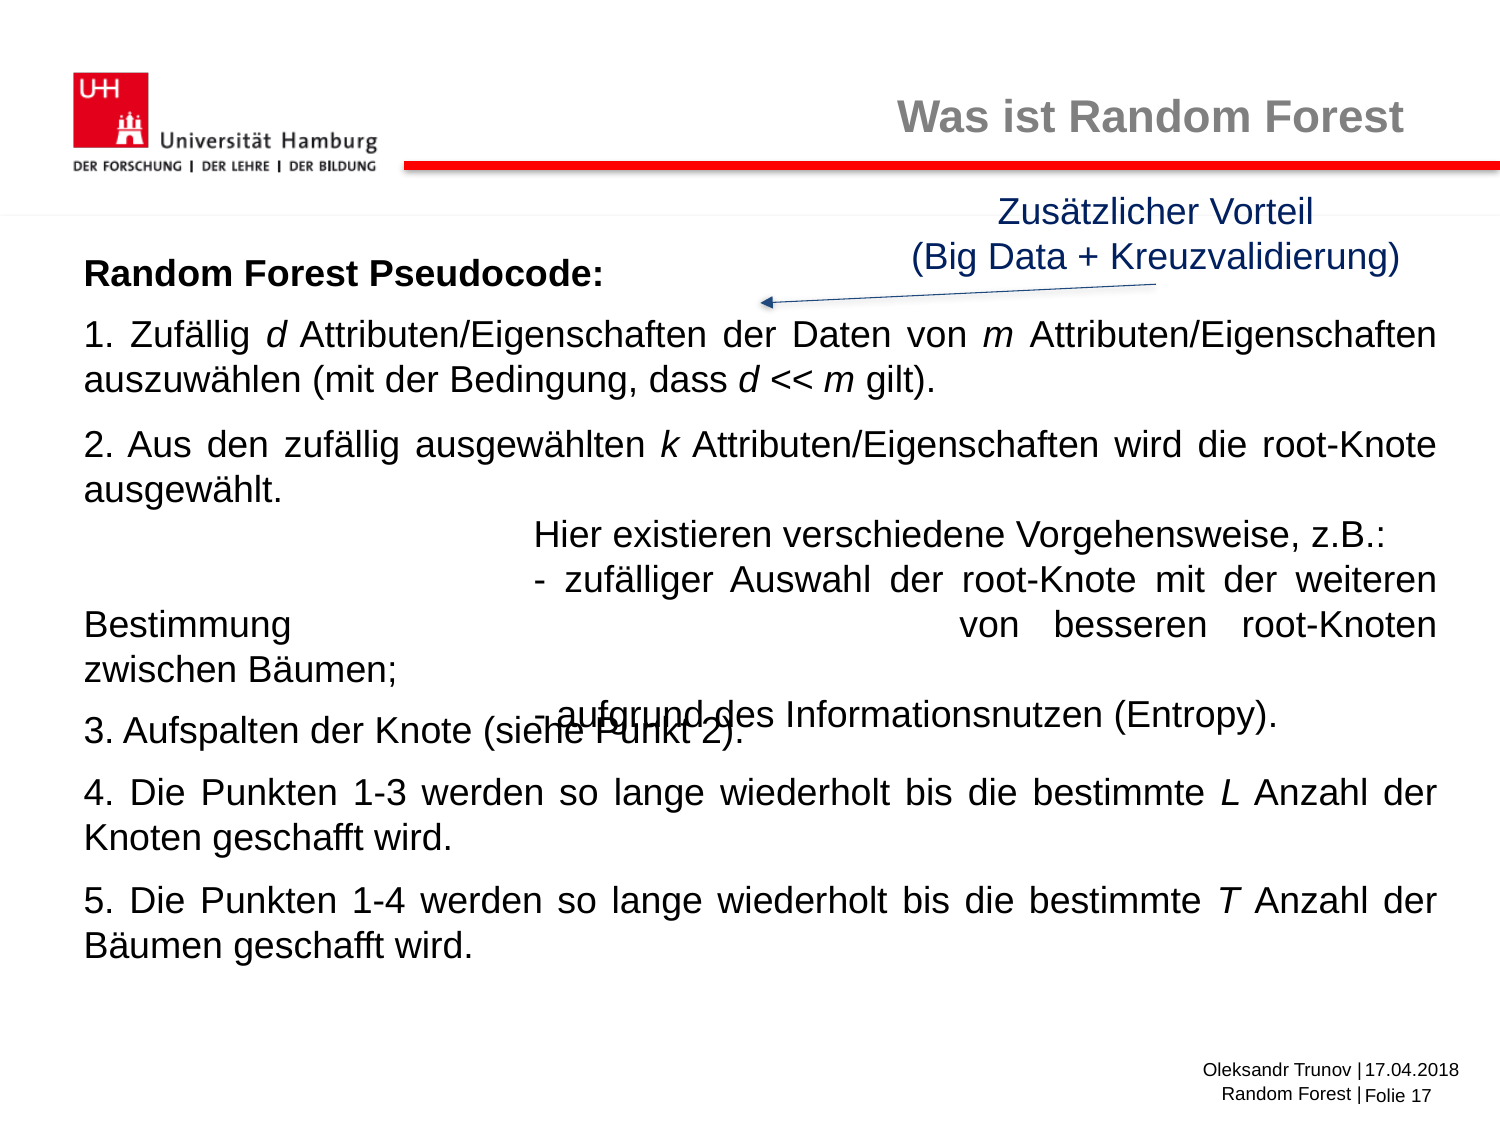

Was ist Random Forest
Zusätzlicher Vorteil
(Big Data + Kreuzvalidierung)
Random Forest Pseudocode:
1. Zufällig d Attributen/Eigenschaften der Daten von m Attributen/Eigenschaften auszuwählen (mit der Bedingung, dass d << m gilt).
2. Aus den zufällig ausgewählten k Attributen/Eigenschaften wird die root-Knote ausgewählt.
			Hier existieren verschiedene Vorgehensweise, z.B.:
			- zufälliger Auswahl der root-Knote mit der weiteren Bestimmung 				   von besseren root-Knoten zwischen Bäumen;
			- aufgrund des Informationsnutzen (Entropy).
3. Aufspalten der Knote (siehe Punkt 2).
4. Die Punkten 1-3 werden so lange wiederholt bis die bestimmte L Anzahl der Knoten geschafft wird.
5. Die Punkten 1-4 werden so lange wiederholt bis die bestimmte T Anzahl der Bäumen geschafft wird.
Oleksandr Trunov |
17.04.2018
Folie 17
Random Forest |